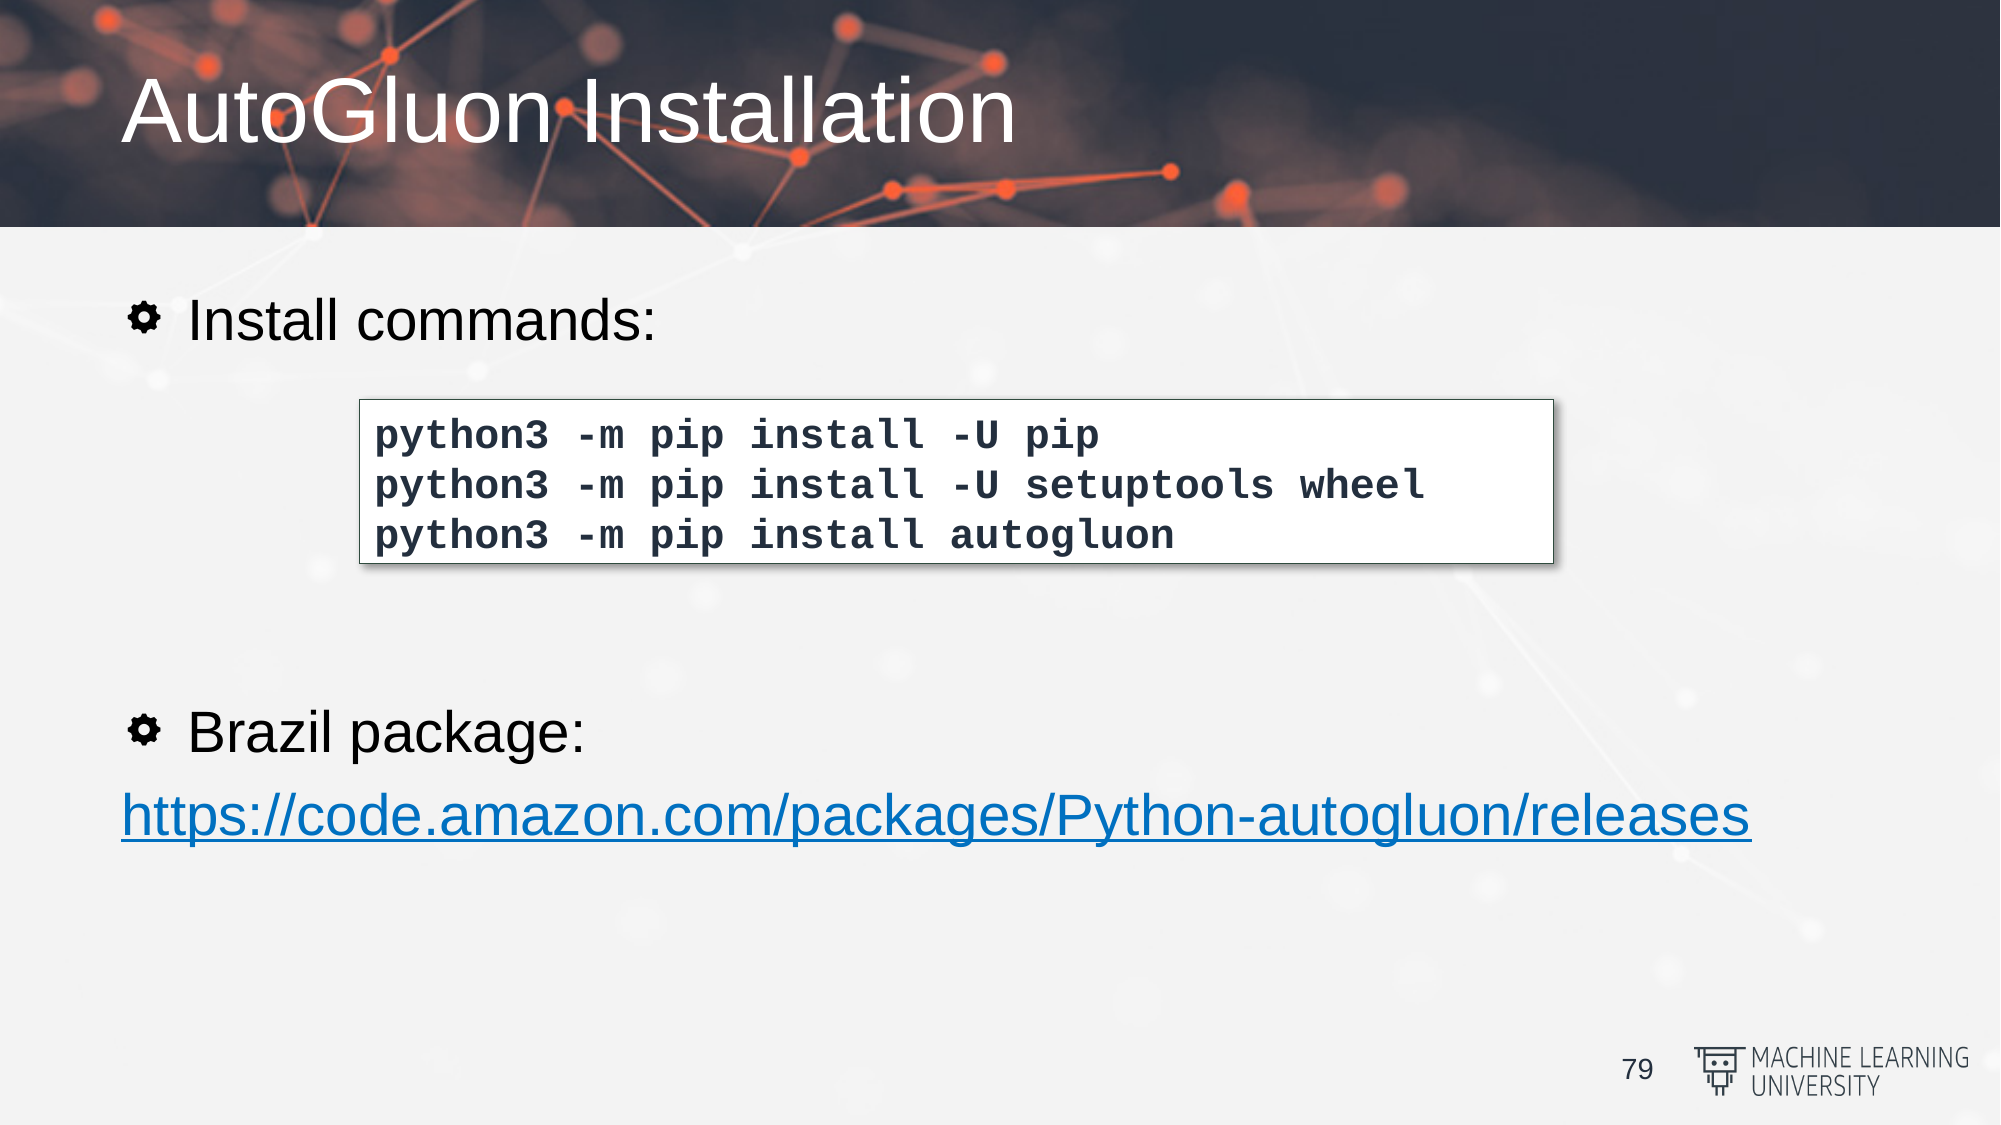

# AutoGluon Installation
Install commands:

Brazil package:
https://code.amazon.com/packages/Python-autogluon/releases

python3 -m pip install -U pip
python3 -m pip install -U setuptools wheel
python3 -m pip install autogluon

79